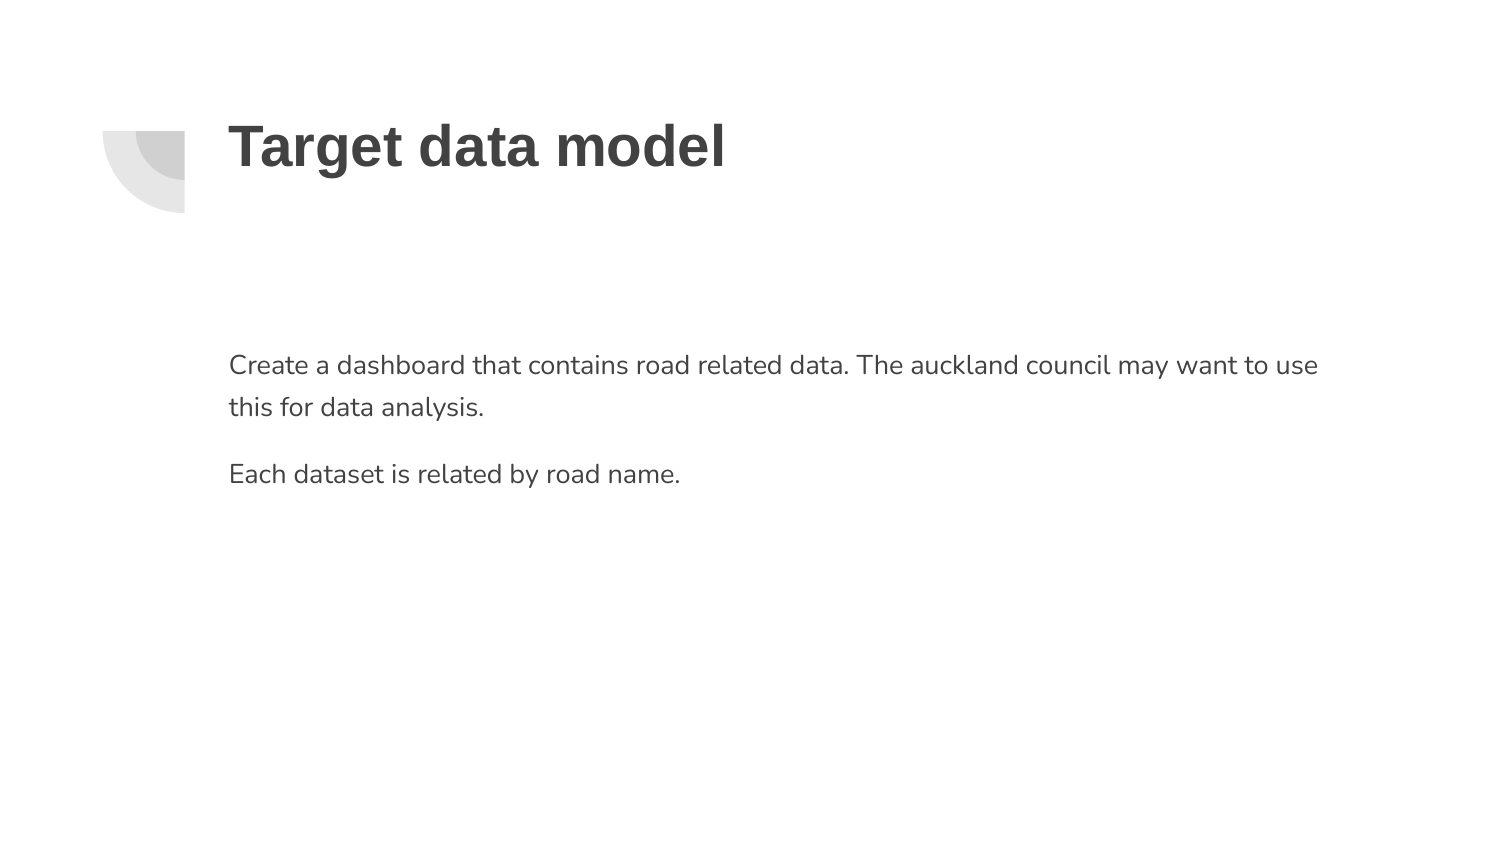

# Target data model
Create a dashboard that contains road related data. The auckland council may want to use this for data analysis.
Each dataset is related by road name.